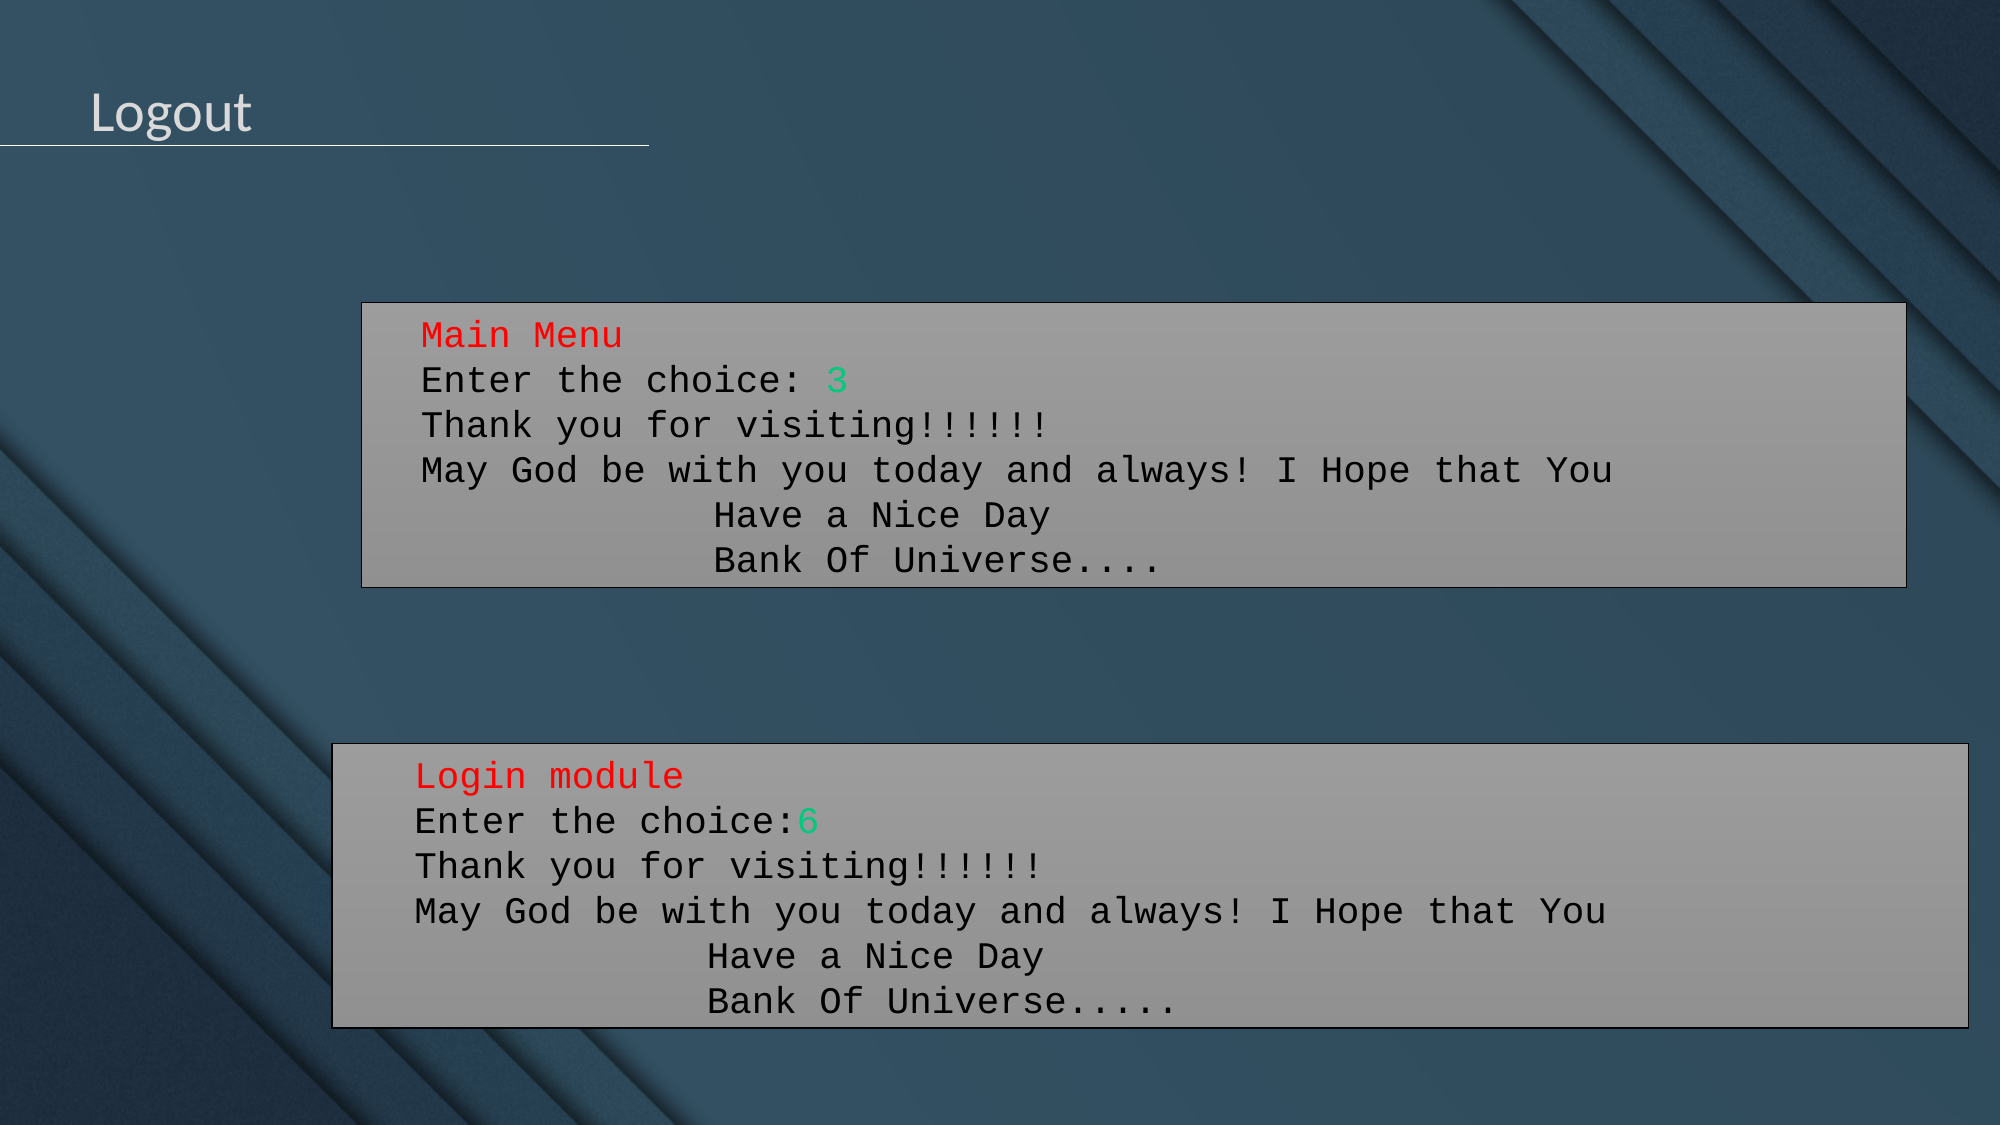

Logout
  Main Menu
  Enter the choice: 3
  Thank you for visiting!!!!!!
  May God be with you today and always! I Hope that You
               Have a Nice Day
               Bank Of Universe....
   Login module
   Enter the choice:6
   Thank you for visiting!!!!!!
   May God be with you today and always! I Hope that You
                Have a Nice Day
                Bank Of Universe.....